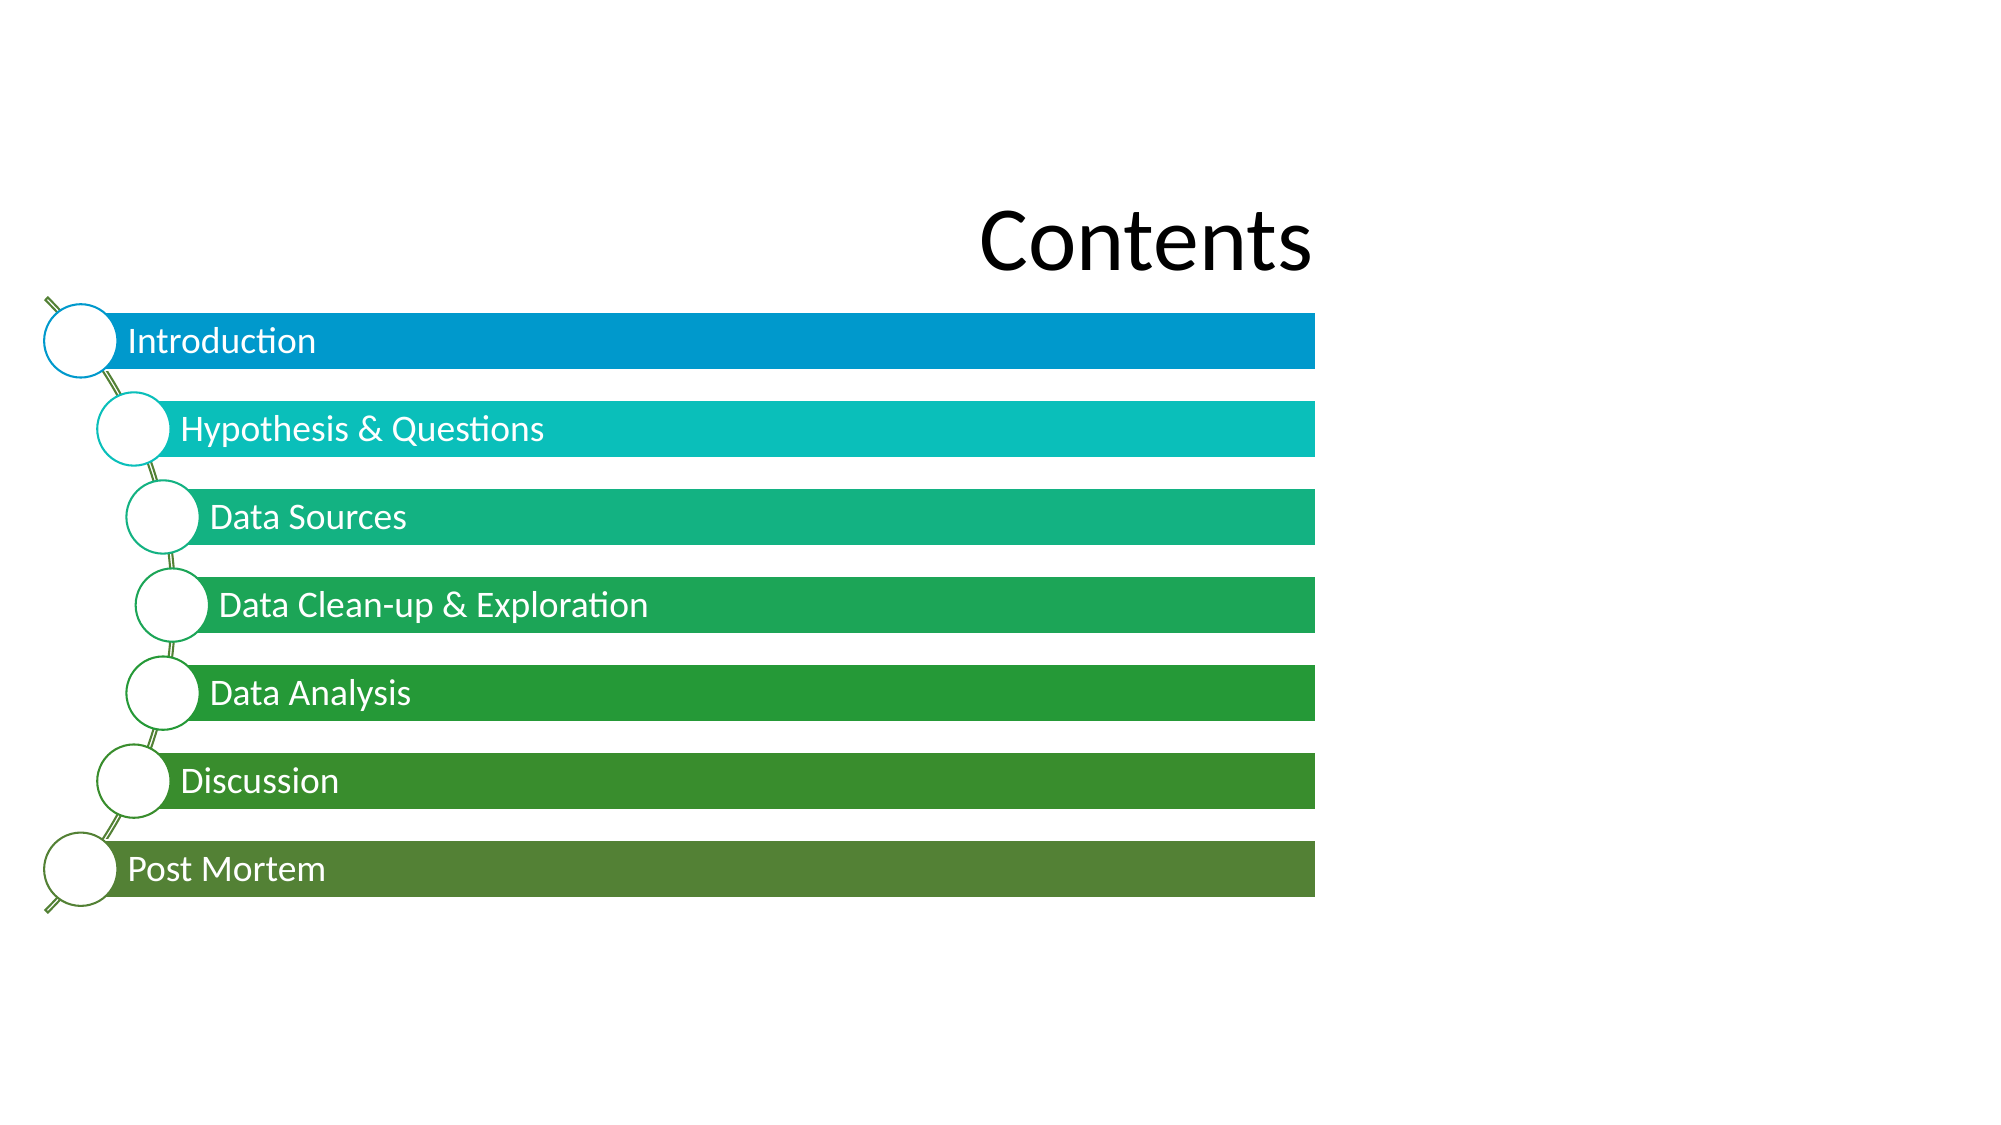

Contents
Introduction
Hypothesis & Questions
Data Sources
Data Clean-up & Exploration
Data Analysis
Discussion
Post Mortem